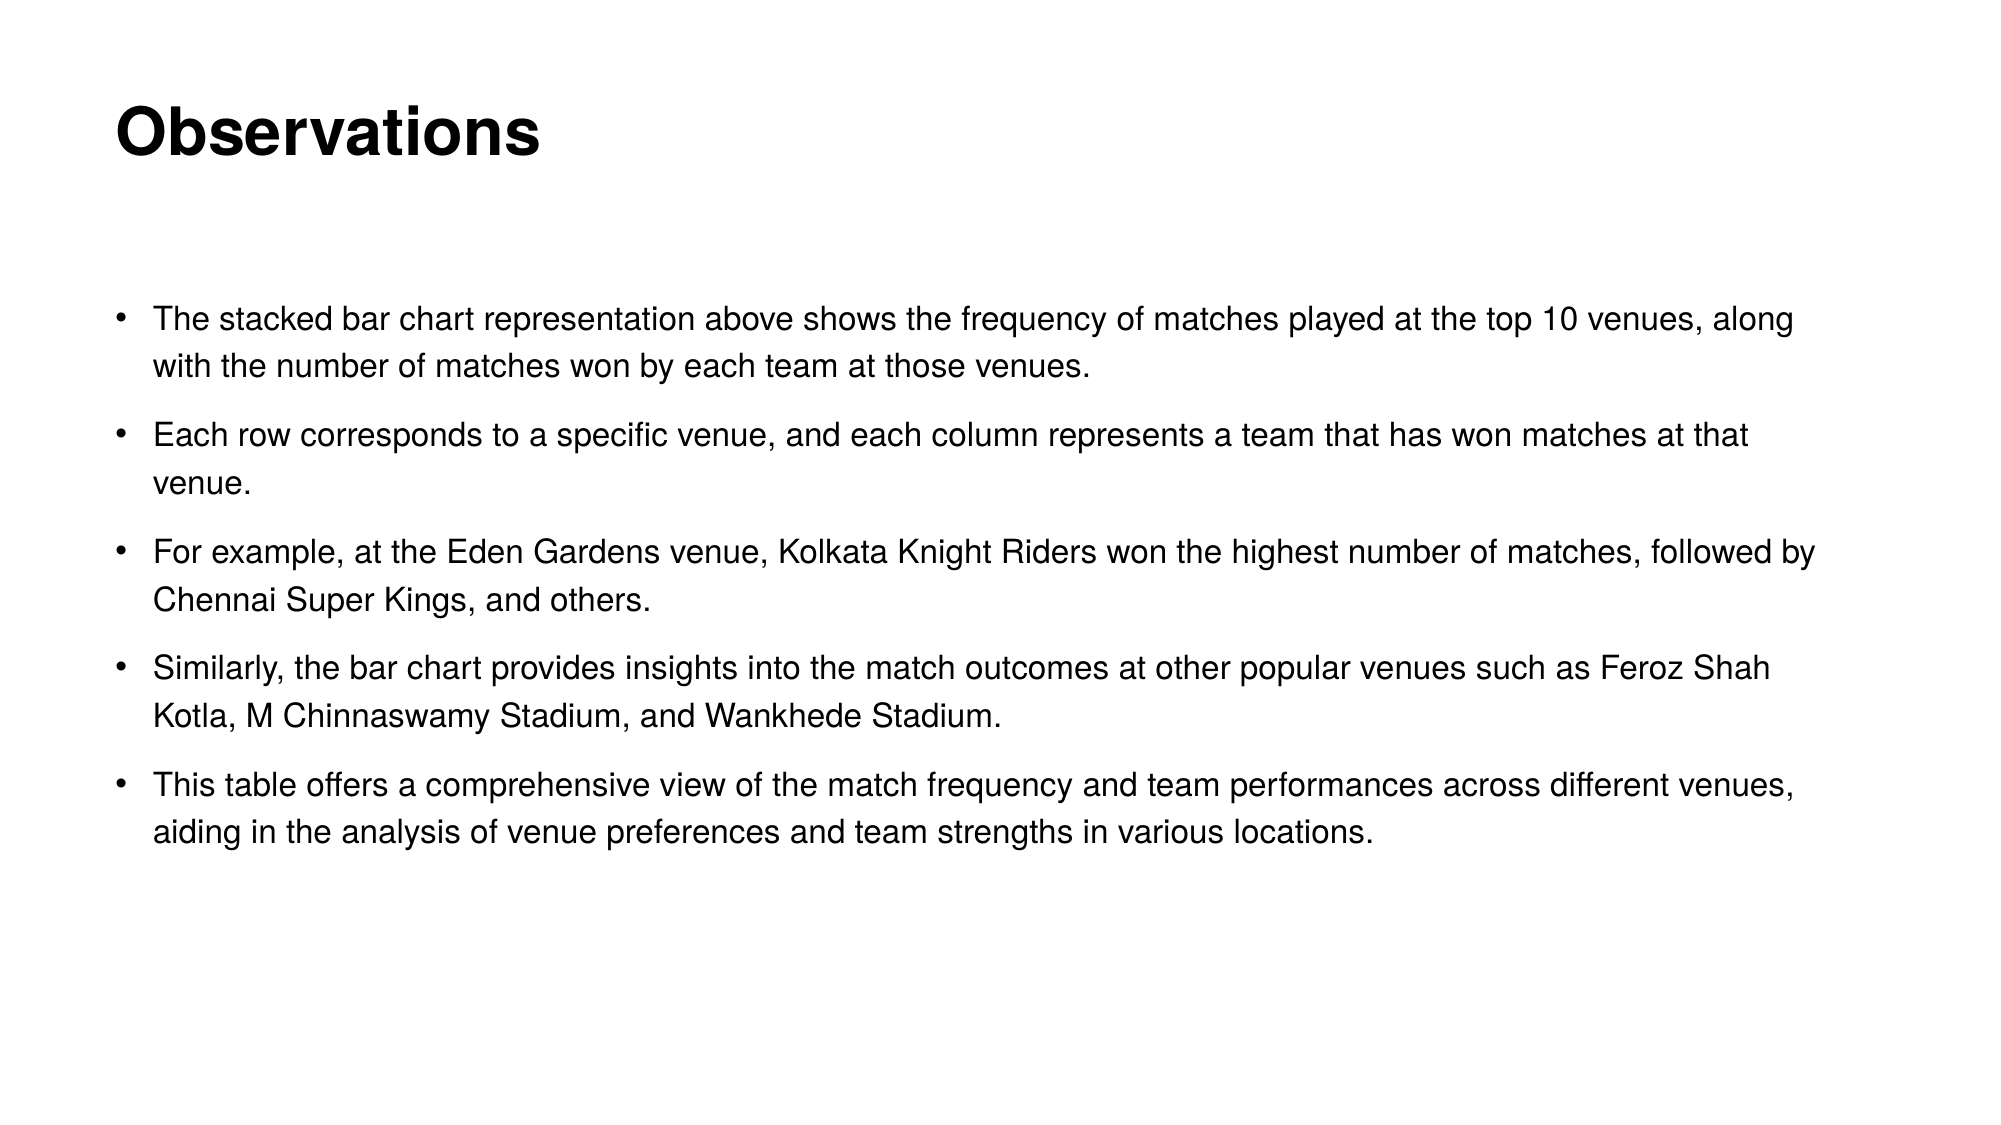

# Observations
The stacked bar chart representation above shows the frequency of matches played at the top 10 venues, along with the number of matches won by each team at those venues.
Each row corresponds to a specific venue, and each column represents a team that has won matches at that venue.
For example, at the Eden Gardens venue, Kolkata Knight Riders won the highest number of matches, followed by Chennai Super Kings, and others.
Similarly, the bar chart provides insights into the match outcomes at other popular venues such as Feroz Shah Kotla, M Chinnaswamy Stadium, and Wankhede Stadium.
This table offers a comprehensive view of the match frequency and team performances across different venues, aiding in the analysis of venue preferences and team strengths in various locations.